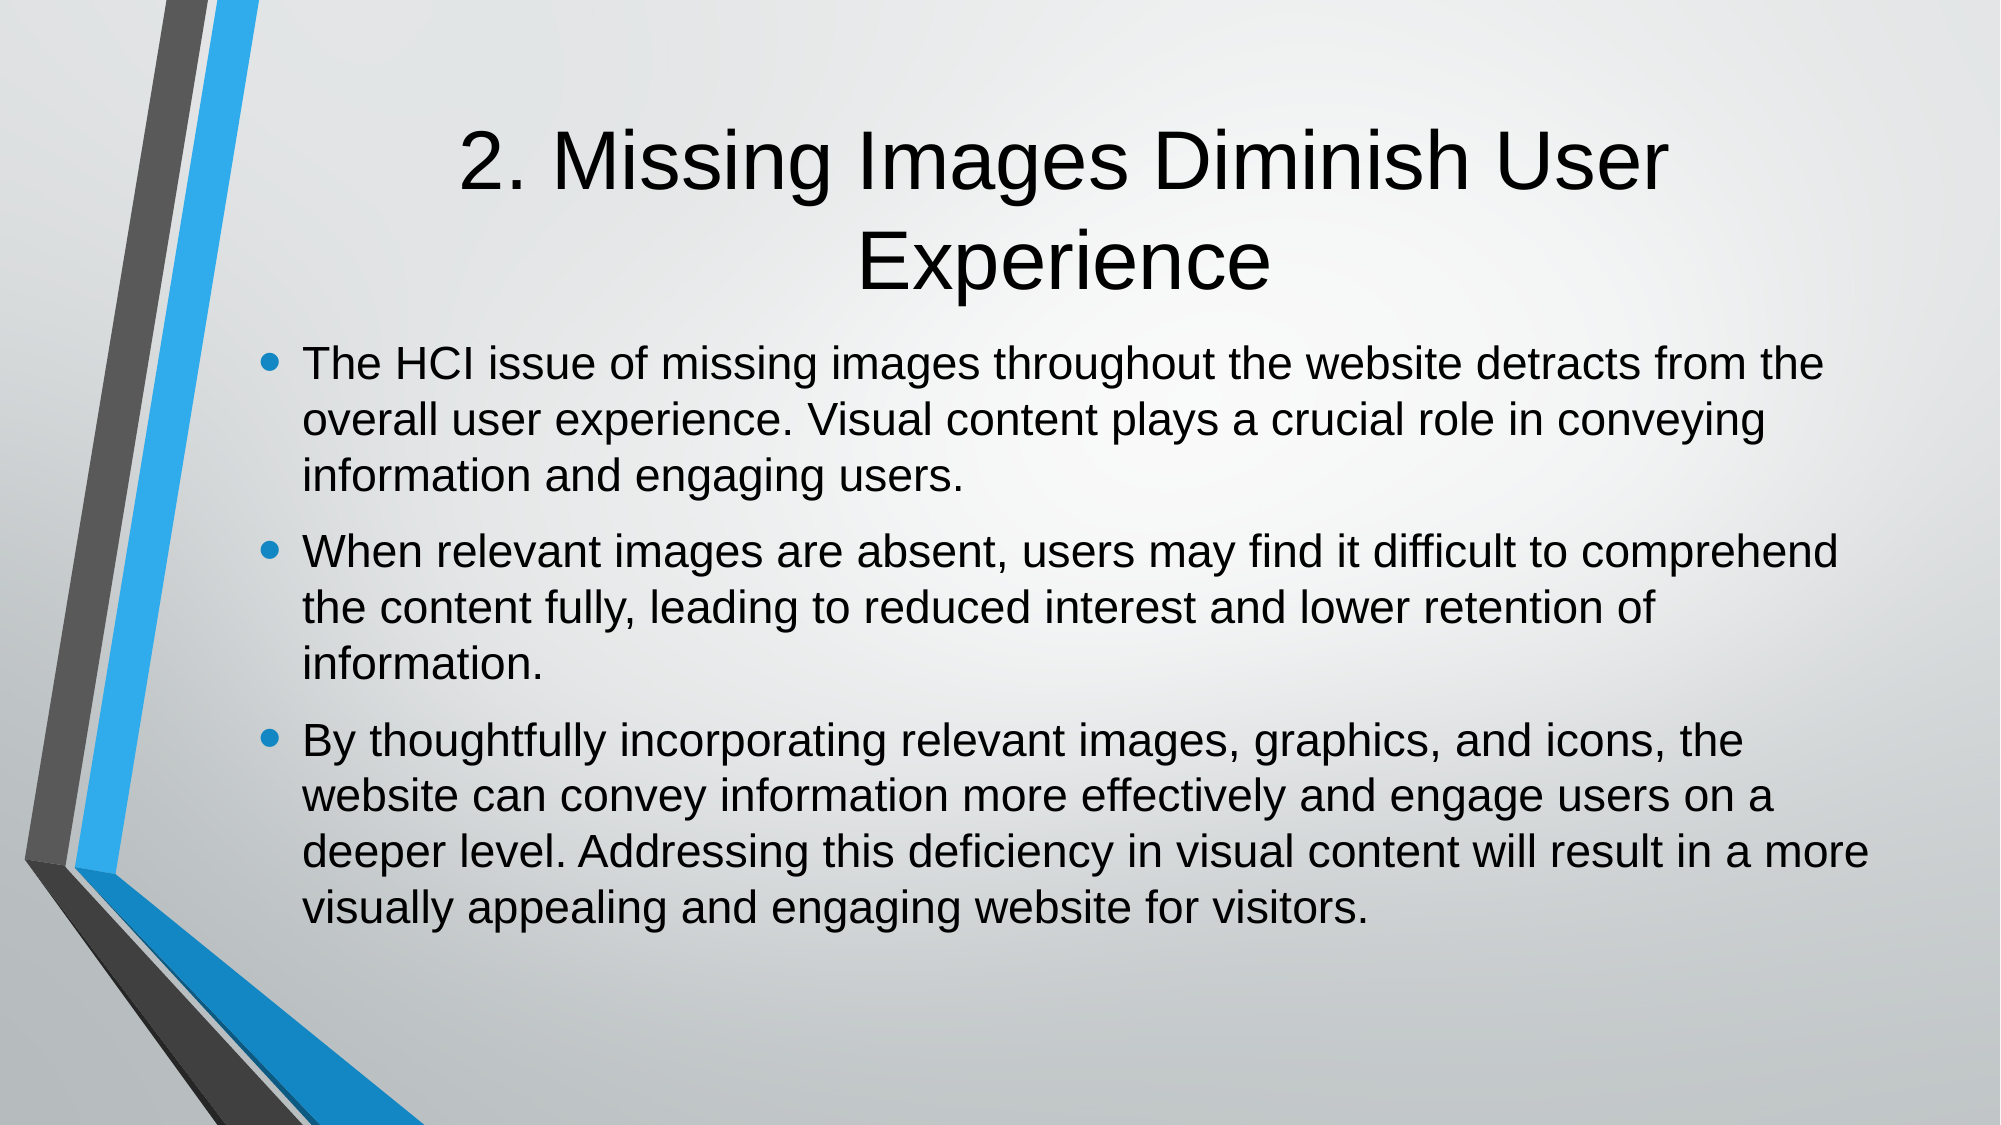

# 2. Missing Images Diminish User Experience
The HCI issue of missing images throughout the website detracts from the overall user experience. Visual content plays a crucial role in conveying information and engaging users.
When relevant images are absent, users may find it difficult to comprehend the content fully, leading to reduced interest and lower retention of information.
By thoughtfully incorporating relevant images, graphics, and icons, the website can convey information more effectively and engage users on a deeper level. Addressing this deficiency in visual content will result in a more visually appealing and engaging website for visitors.